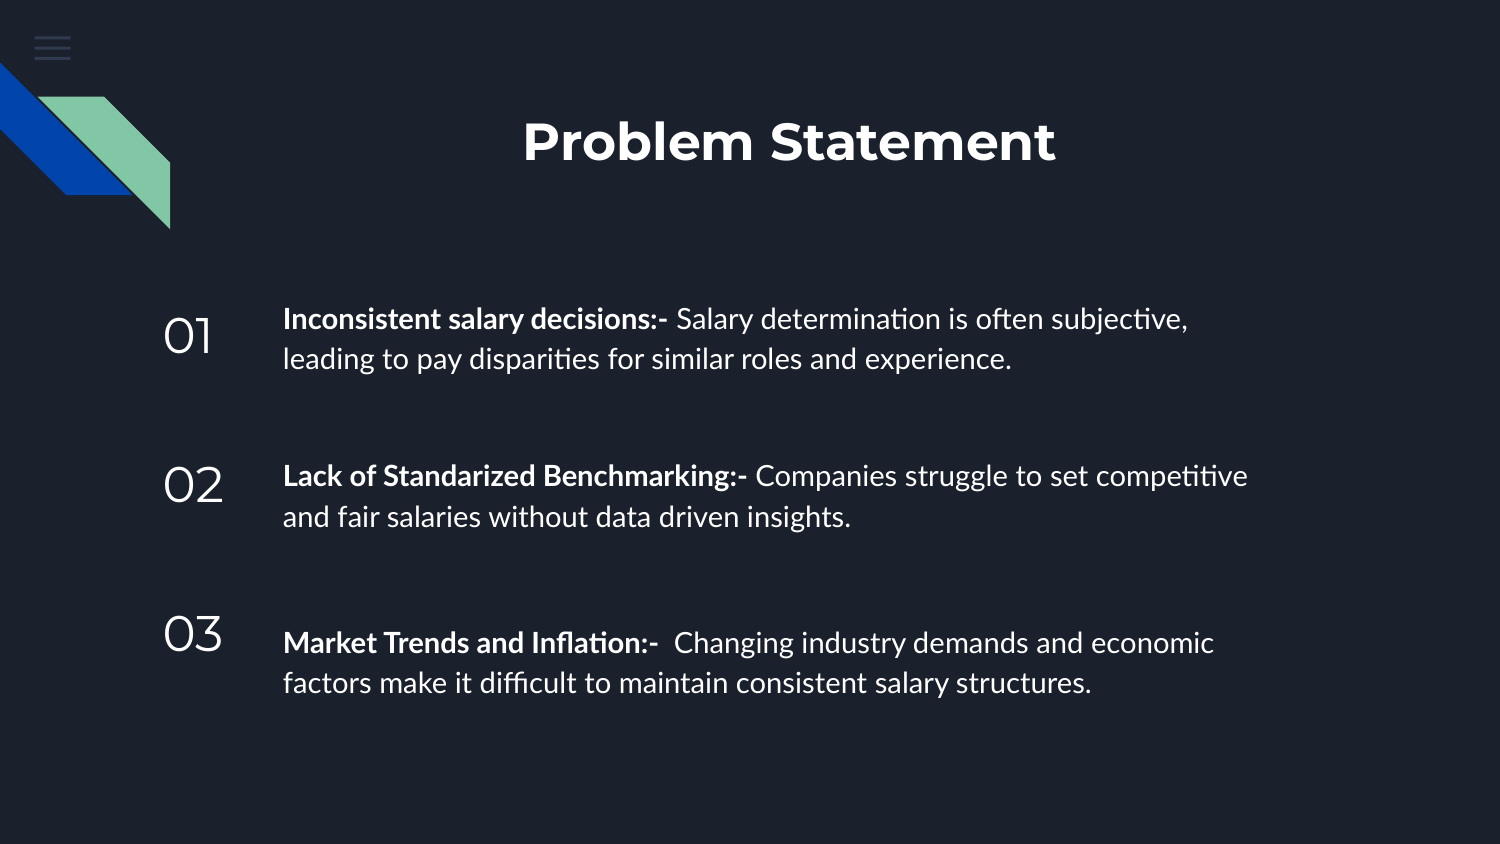

# Problem Statement
Inconsistent salary decisions:- Salary determination is often subjective, leading to pay disparities for similar roles and experience.
01

02

Lack of Standarized Benchmarking:- Companies struggle to set competitive and fair salaries without data driven insights.
03
Market Trends and Inflation:-  Changing industry demands and economic factors make it difficult to maintain consistent salary structures.